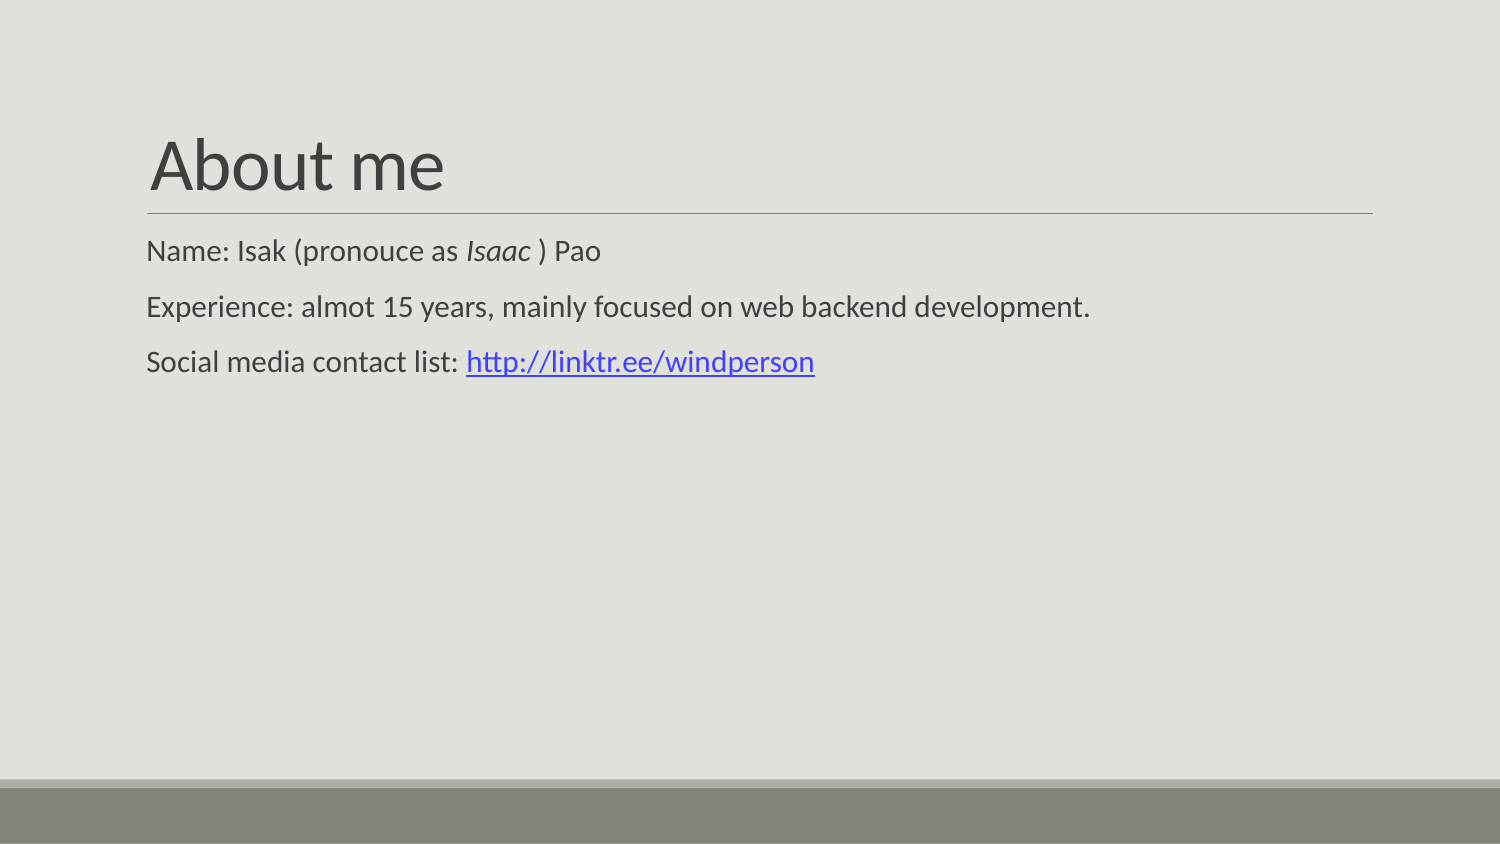

# About me
Name: Isak (pronouce as Isaac ) Pao
Experience: almot 15 years, mainly focused on web backend development.
Social media contact list: http://linktr.ee/windperson